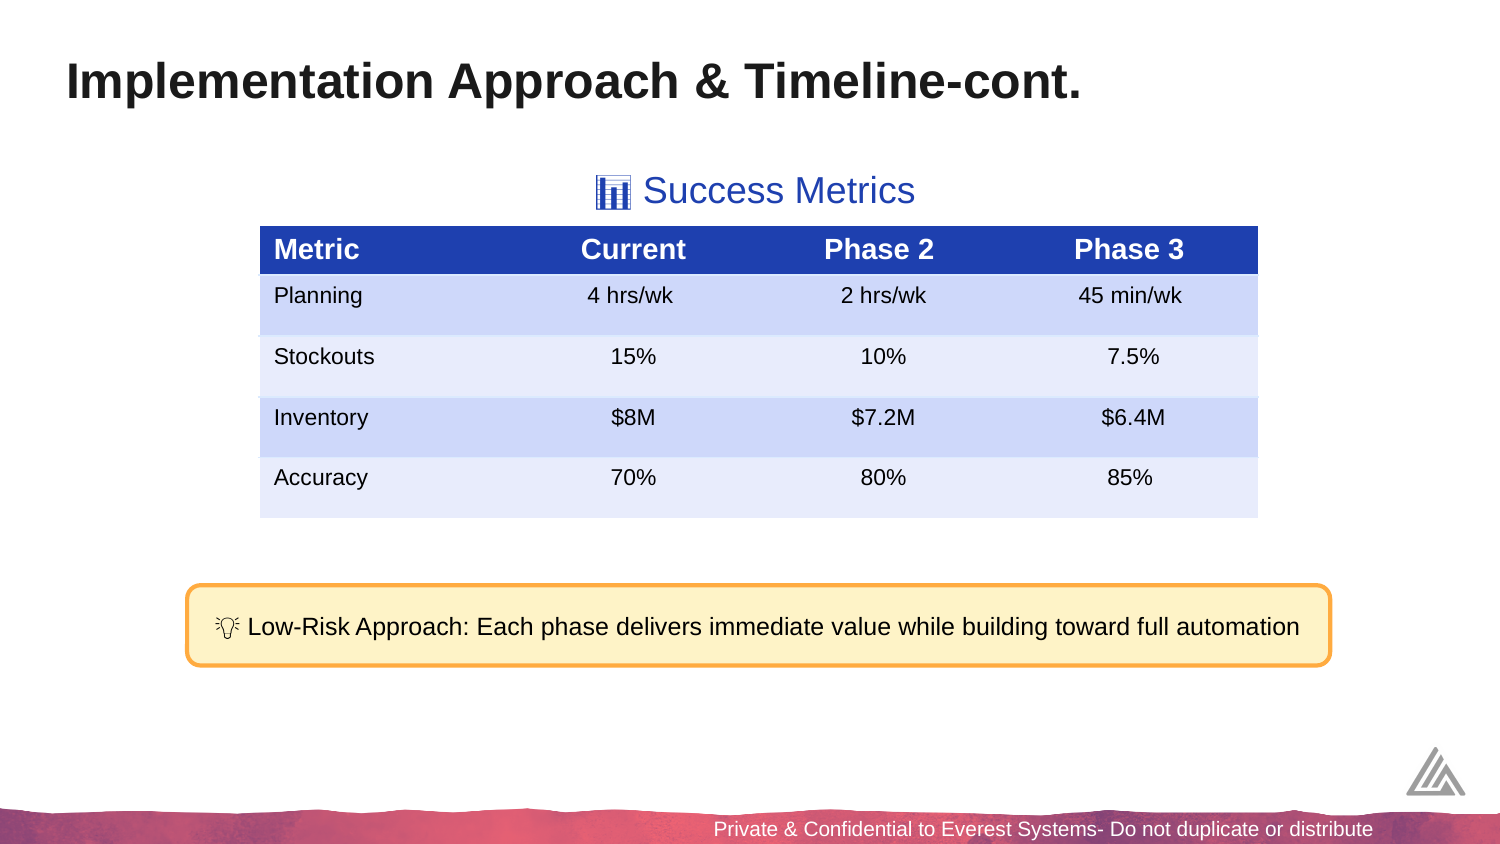

# Implementation Approach & Timeline-cont.
 📊 Success Metrics
| Metric | Current | Phase 2 | Phase 3 |
| --- | --- | --- | --- |
| Planning | 4 hrs/wk | 2 hrs/wk | 45 min/wk |
| Stockouts | 15% | 10% | 7.5% |
| Inventory | $8M | $7.2M | $6.4M |
| Accuracy | 70% | 80% | 85% |
💡 Low-Risk Approach: Each phase delivers immediate value while building toward full automation